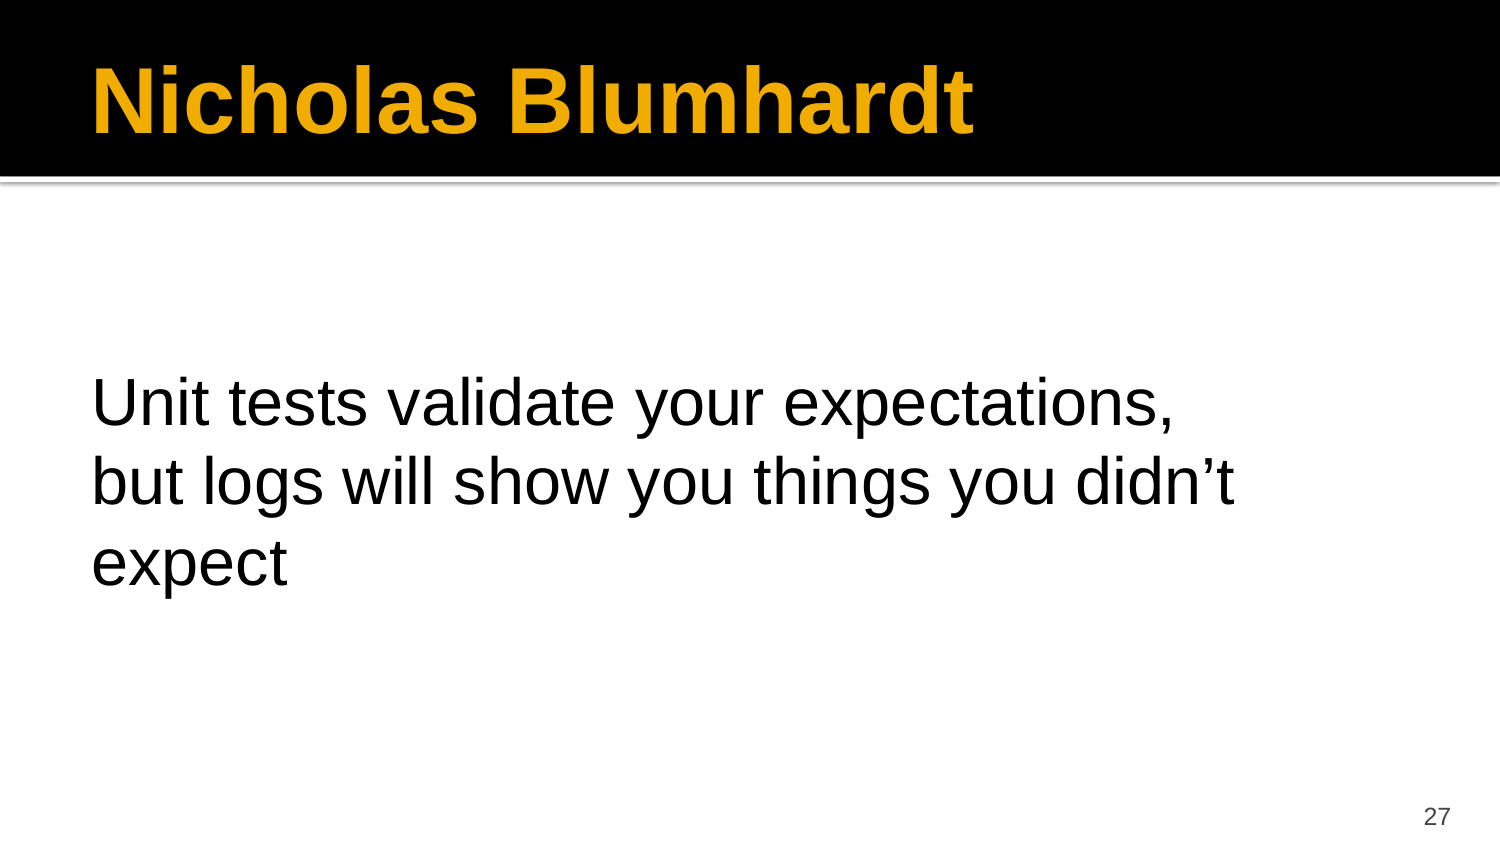

# Nicholas Blumhardt
Unit tests validate your expectations,
but logs will show you things you didn’t expect
27